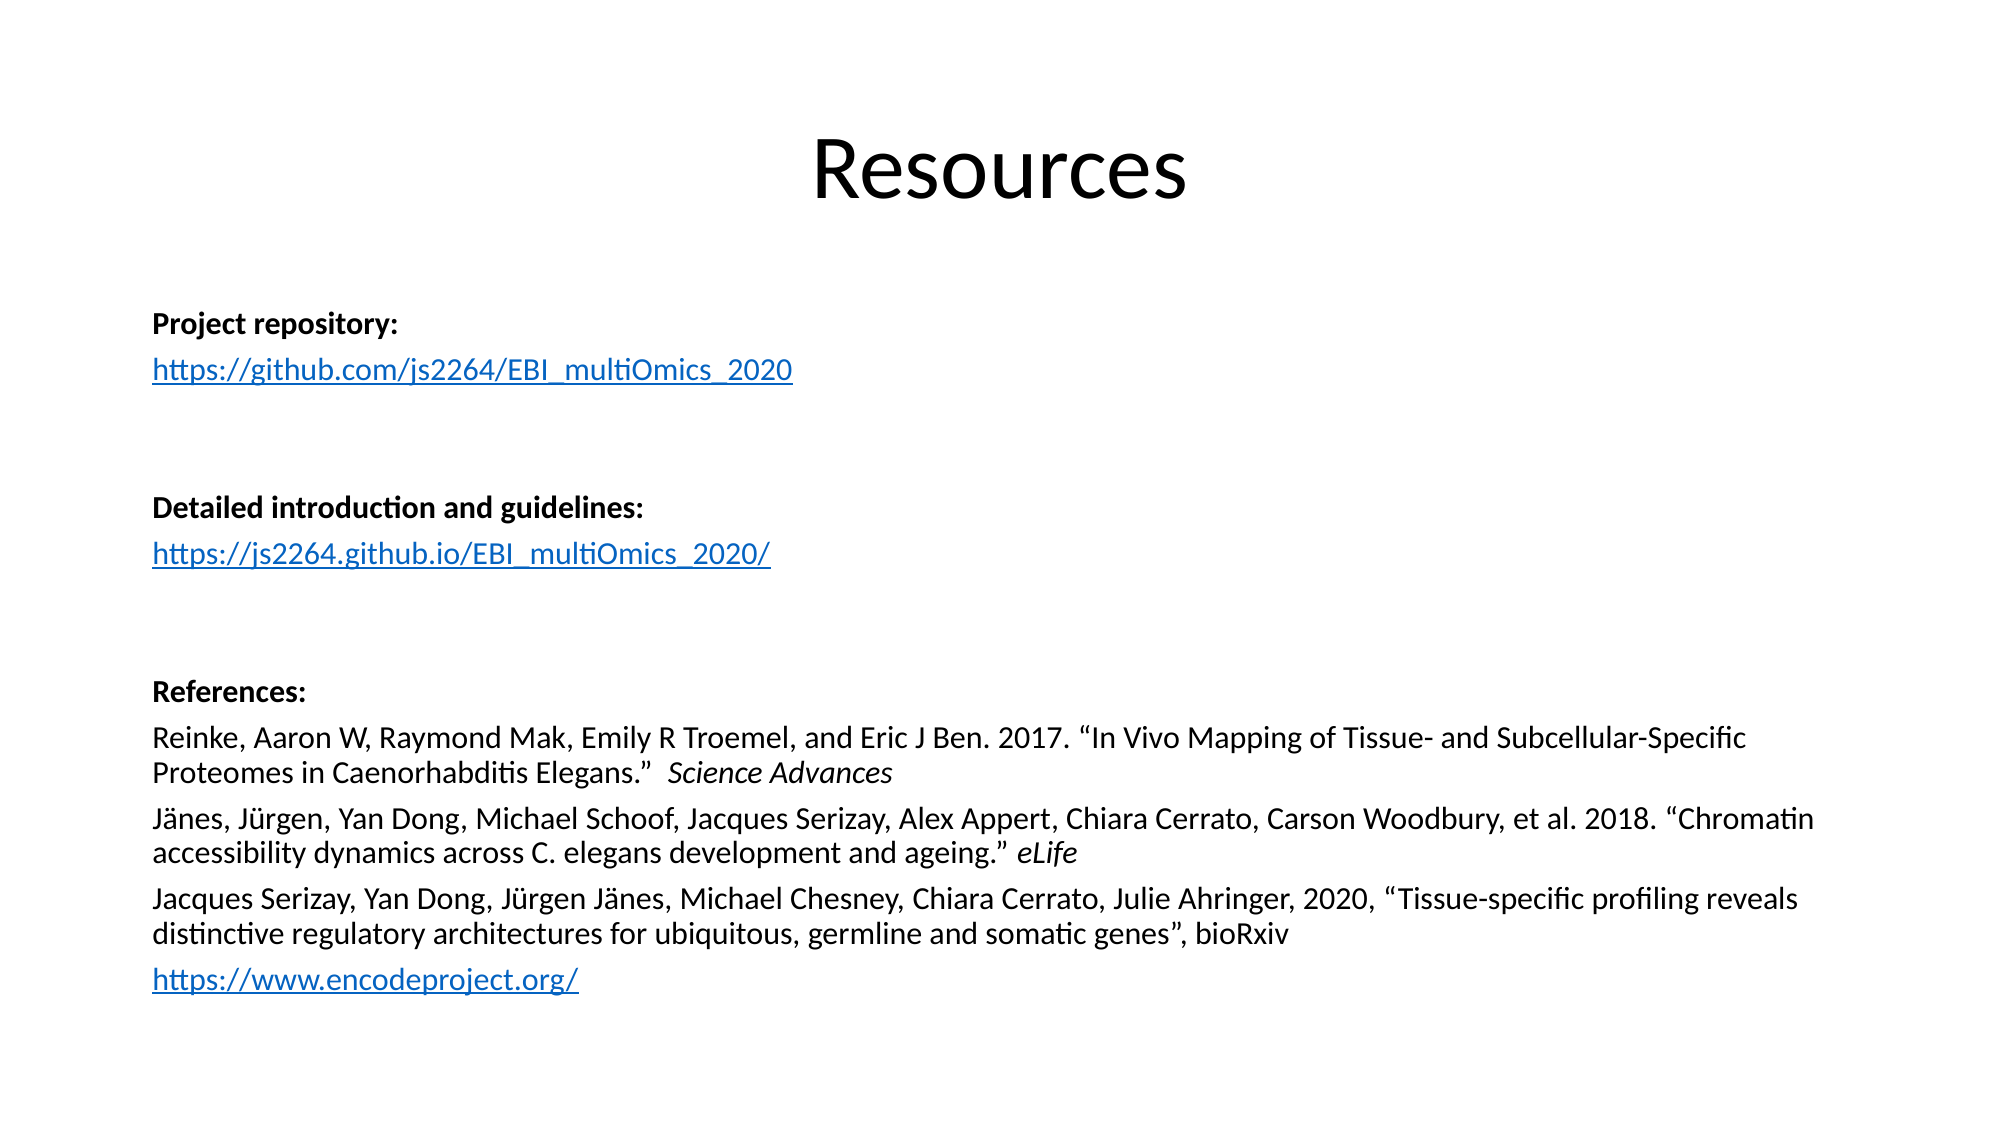

# Resources
Project repository:
https://github.com/js2264/EBI_multiOmics_2020

Detailed introduction and guidelines:
https://js2264.github.io/EBI_multiOmics_2020/

References:
Reinke, Aaron W, Raymond Mak, Emily R Troemel, and Eric J Ben. 2017. “In Vivo Mapping of Tissue- and Subcellular-Specific Proteomes in Caenorhabditis Elegans.”  Science Advances
Jänes, Jürgen, Yan Dong, Michael Schoof, Jacques Serizay, Alex Appert, Chiara Cerrato, Carson Woodbury, et al. 2018. “Chromatin accessibility dynamics across C. elegans development and ageing.” eLife
Jacques Serizay, Yan Dong, Jürgen Jänes, Michael Chesney, Chiara Cerrato, Julie Ahringer, 2020, “Tissue-specific profiling reveals distinctive regulatory architectures for ubiquitous, germline and somatic genes”, bioRxiv
https://www.encodeproject.org/